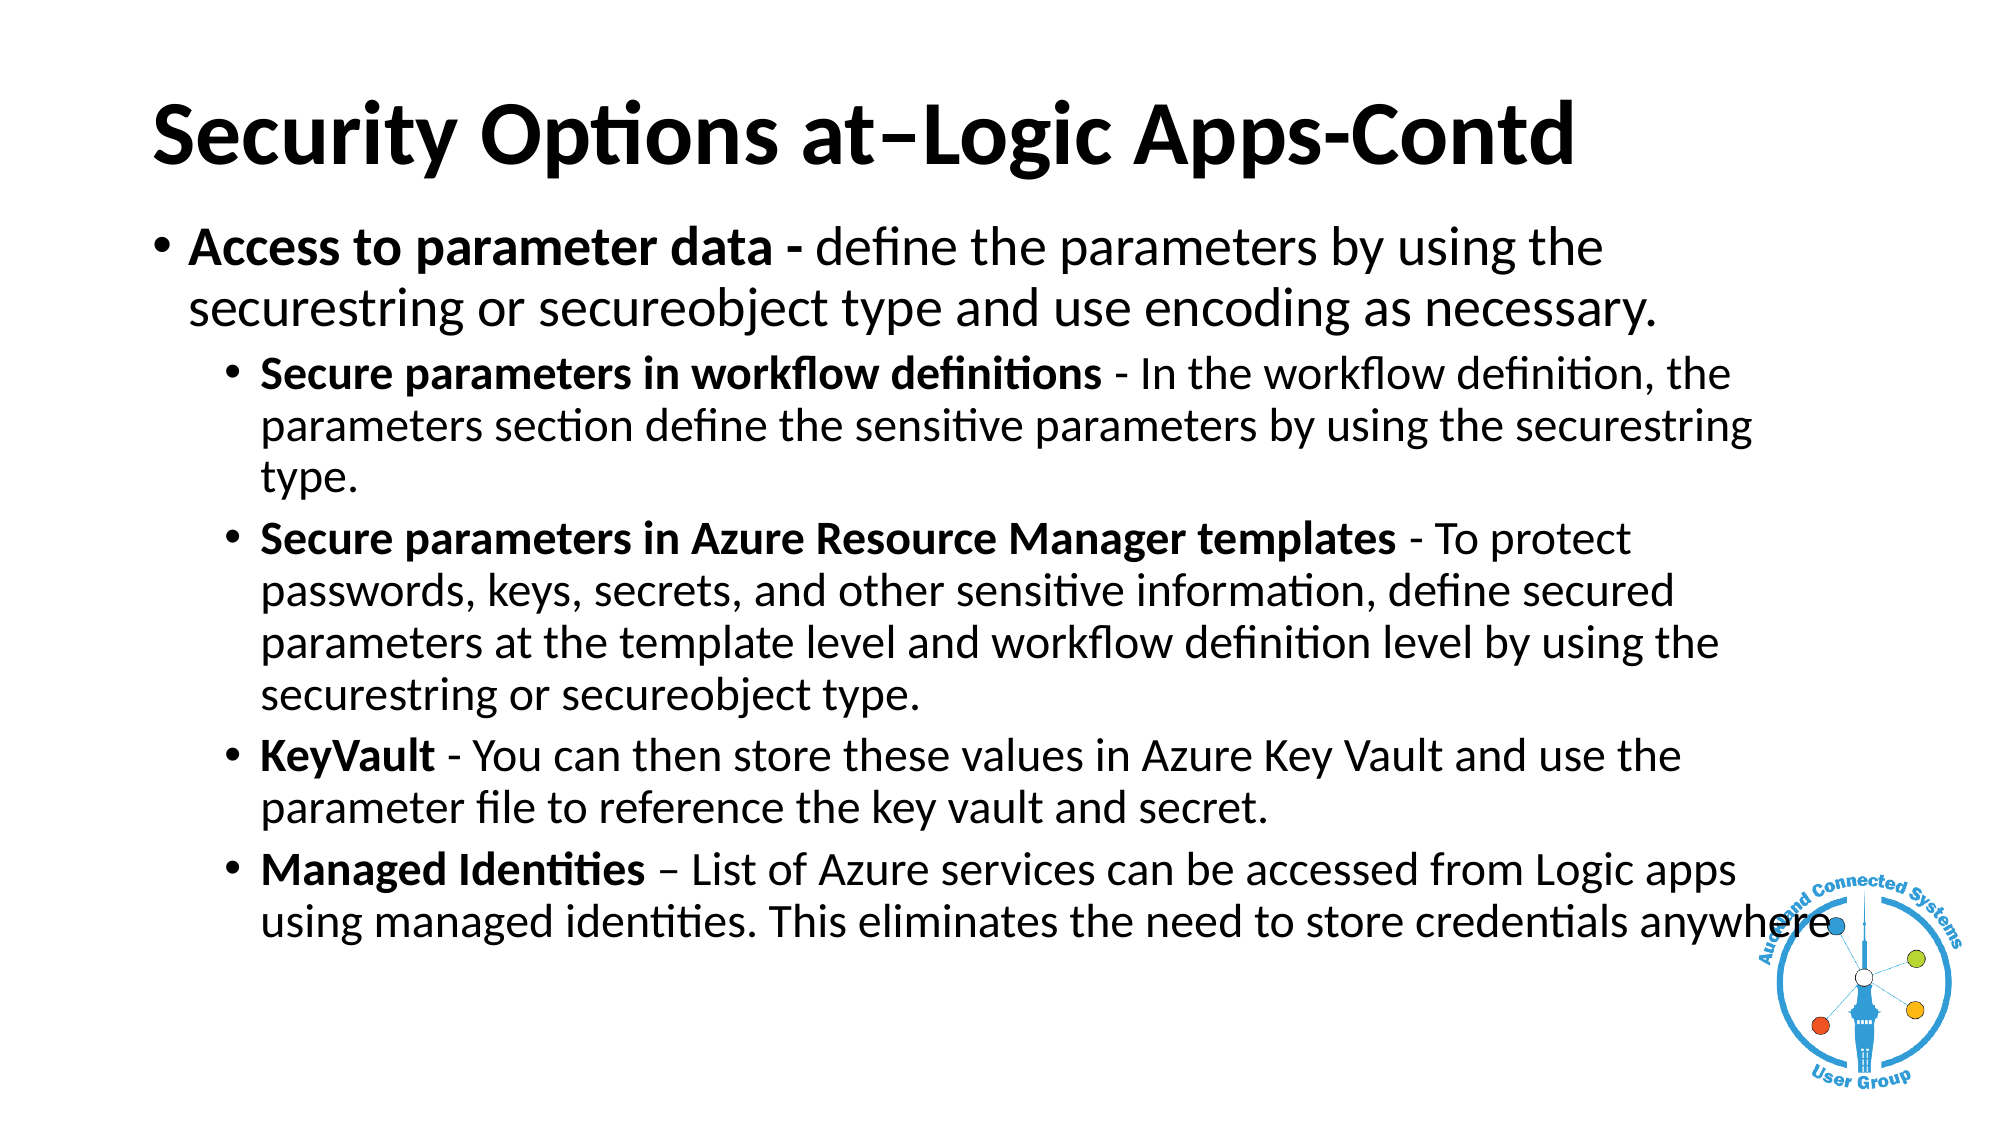

# Security Options at–Logic Apps-Contd
Access to parameter data - define the parameters by using the securestring or secureobject type and use encoding as necessary.
Secure parameters in workflow definitions - In the workflow definition, the parameters section define the sensitive parameters by using the securestring type.
Secure parameters in Azure Resource Manager templates - To protect passwords, keys, secrets, and other sensitive information, define secured parameters at the template level and workflow definition level by using the securestring or secureobject type.
KeyVault - You can then store these values in Azure Key Vault and use the parameter file to reference the key vault and secret.
Managed Identities – List of Azure services can be accessed from Logic apps using managed identities. This eliminates the need to store credentials anywhere